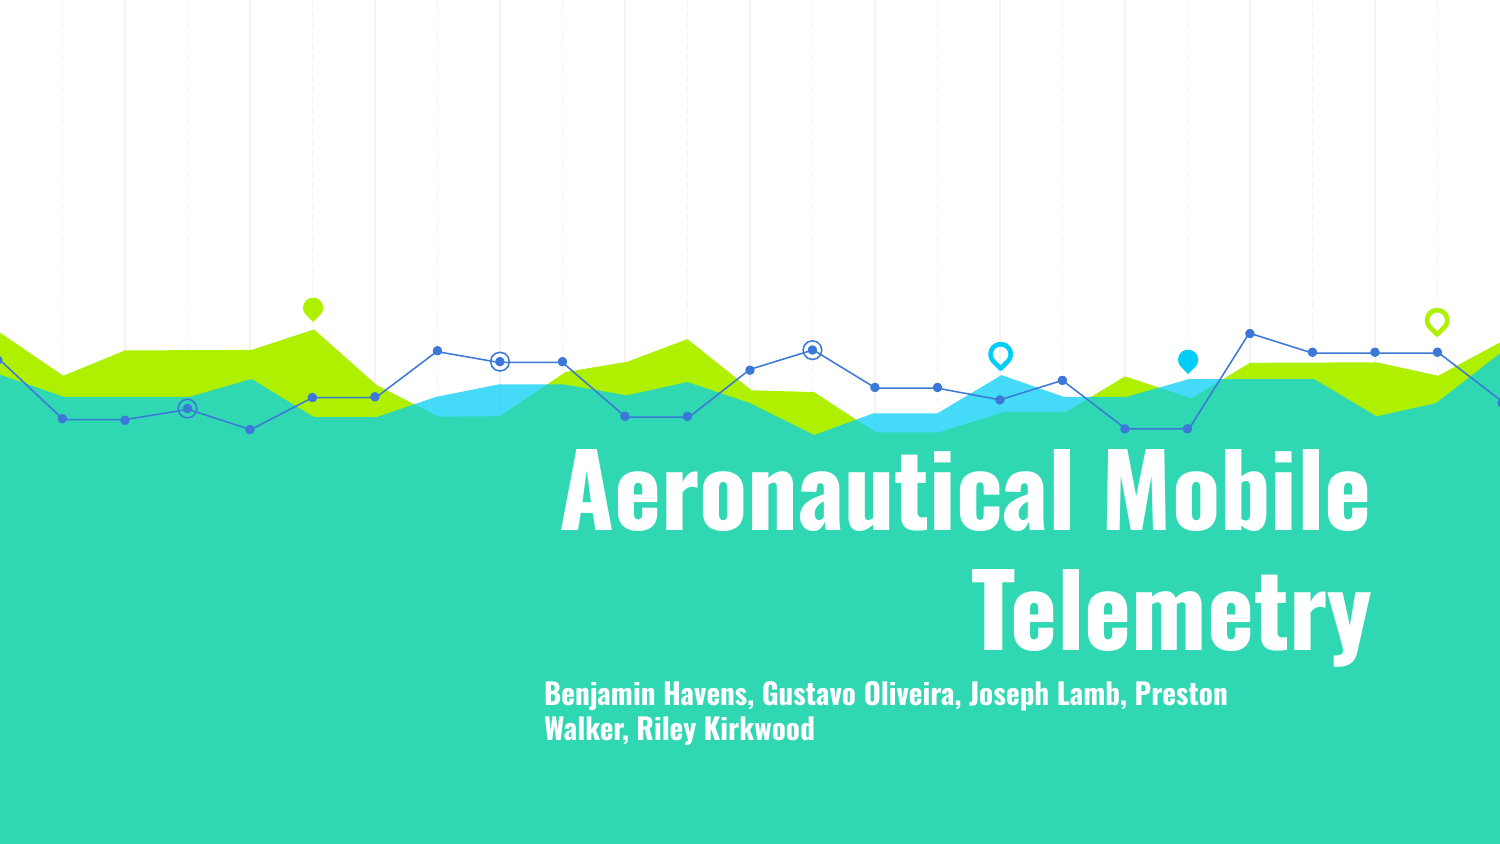

# Aeronautical Mobile Telemetry
Benjamin Havens, Gustavo Oliveira, Joseph Lamb, Preston Walker, Riley Kirkwood